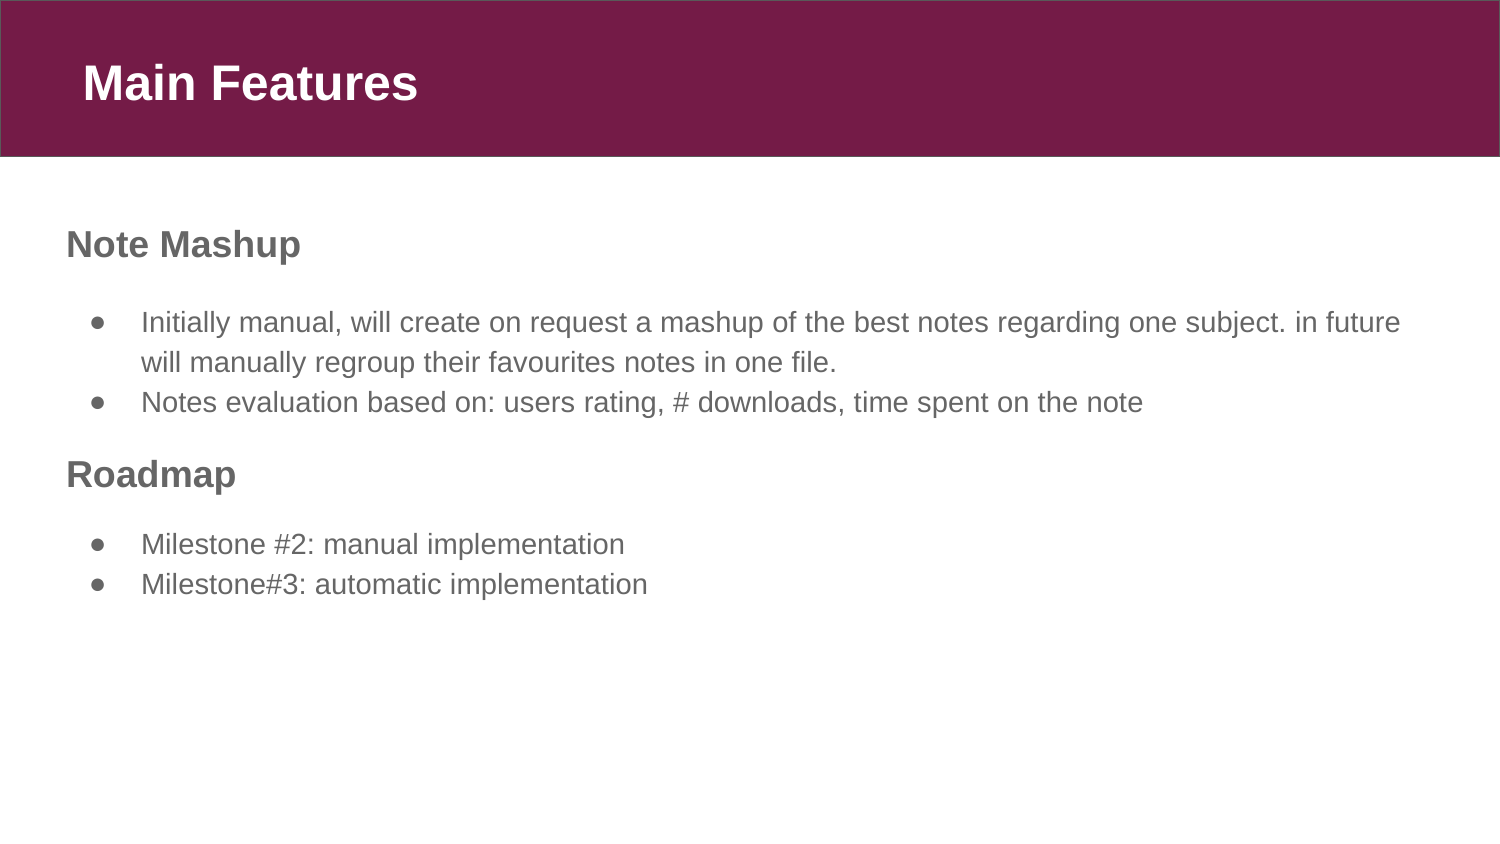

Main Features
# Main features SEE WIKI
Note Mashup
Initially manual, will create on request a mashup of the best notes regarding one subject. in future will manually regroup their favourites notes in one file.
Notes evaluation based on: users rating, # downloads, time spent on the note
Roadmap
Milestone #2: manual implementation
Milestone#3: automatic implementation